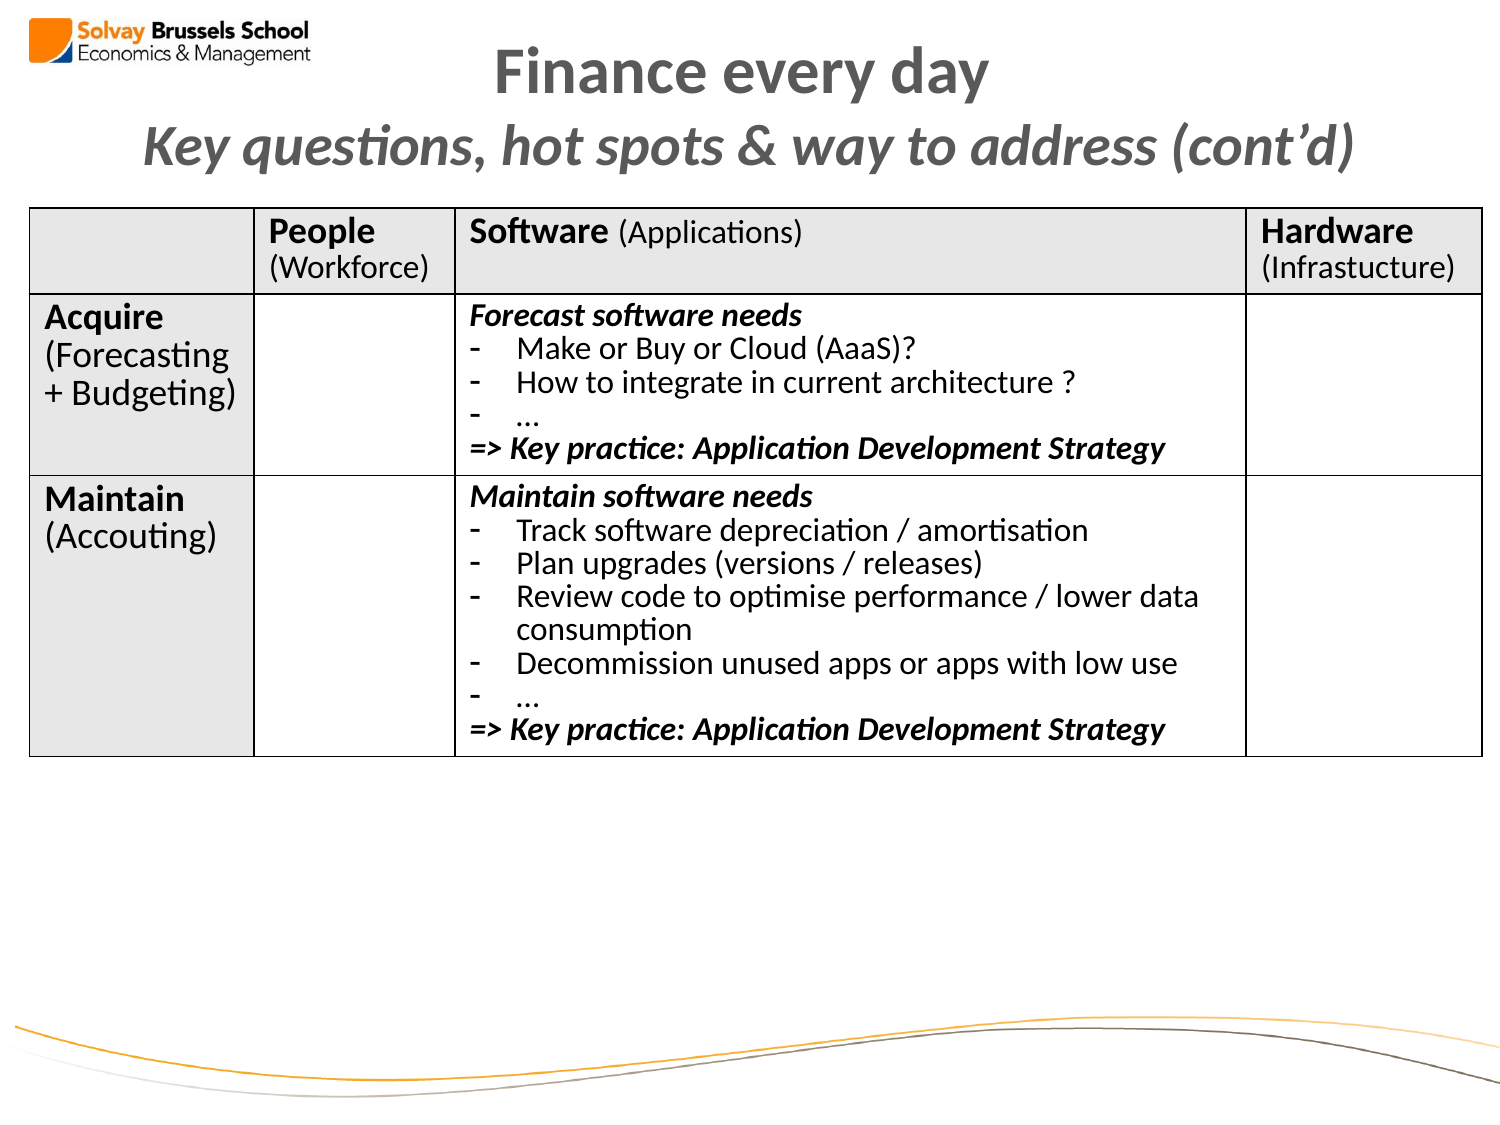

# Finance every day Key questions, hot spots & way to address (cont’d)
|  | People (Workforce) | Software (Applications) | Hardware (Infrastucture) |
| --- | --- | --- | --- |
| Acquire (Forecasting + Budgeting) |  | Forecast software needs Make or Buy or Cloud (AaaS)? How to integrate in current architecture ? … => Key practice: Application Development Strategy |  |
| Maintain (Accouting) |  | Maintain software needs Track software depreciation / amortisation Plan upgrades (versions / releases) Review code to optimise performance / lower data consumption Decommission unused apps or apps with low use … => Key practice: Application Development Strategy |  |